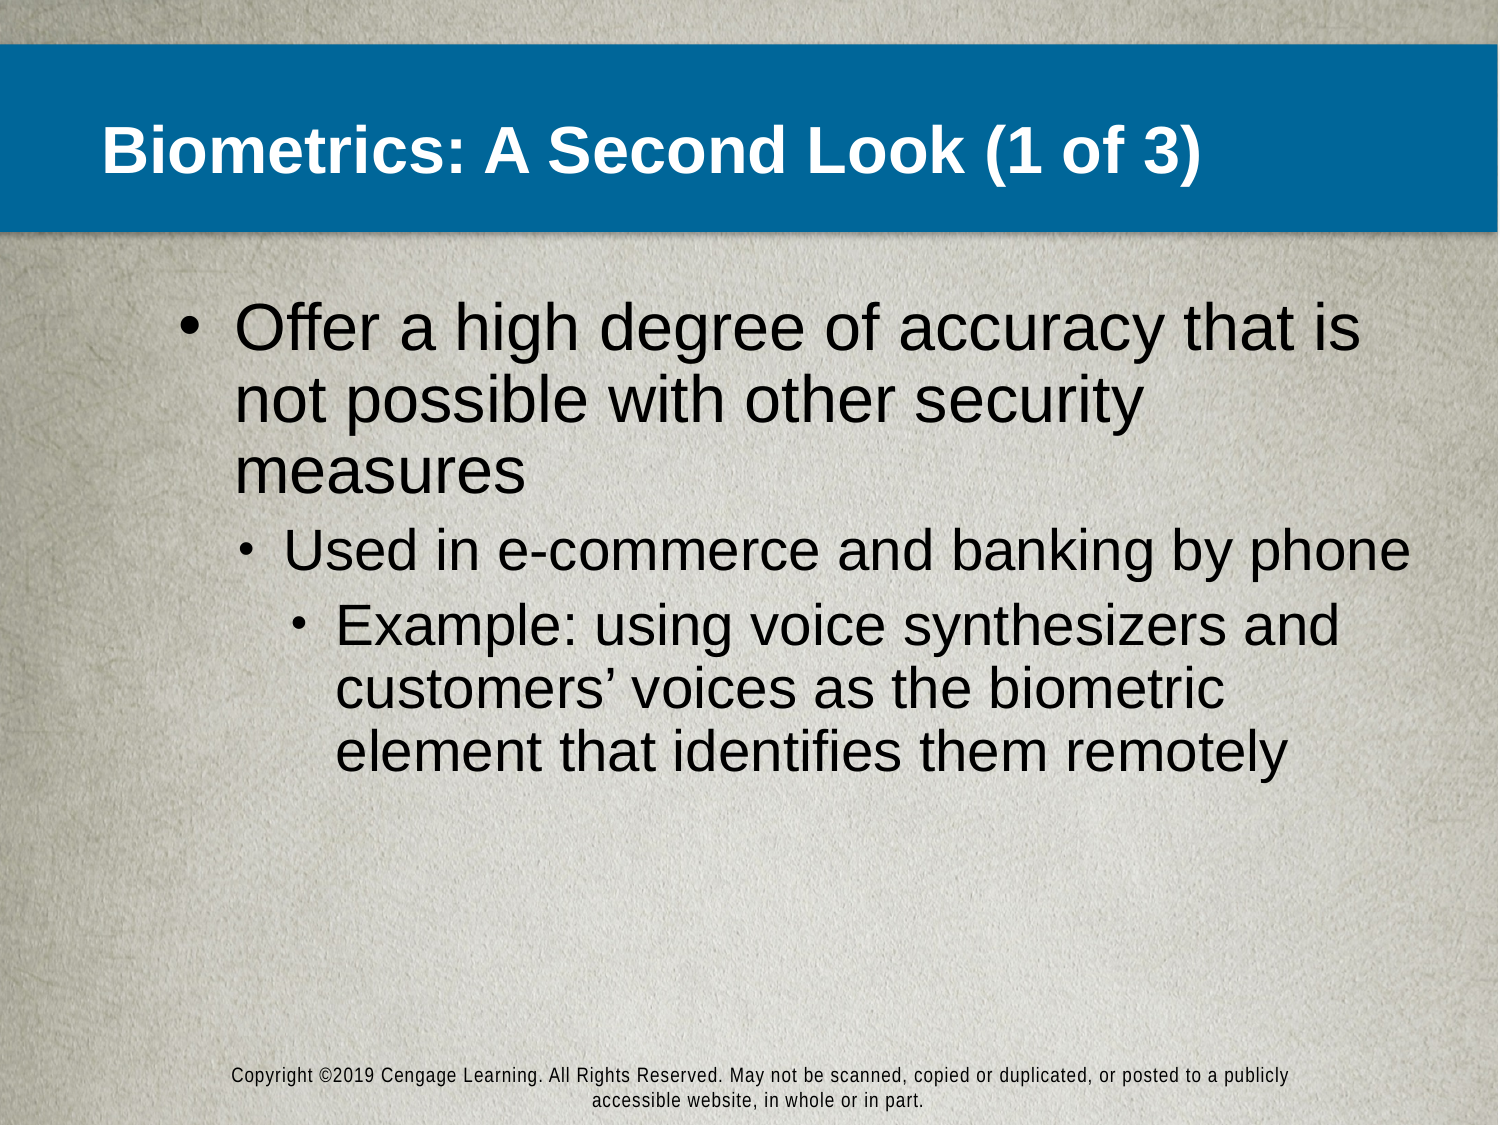

# Biometrics: A Second Look (1 of 3)
Offer a high degree of accuracy that is not possible with other security measures
Used in e-commerce and banking by phone
Example: using voice synthesizers and customers’ voices as the biometric element that identifies them remotely